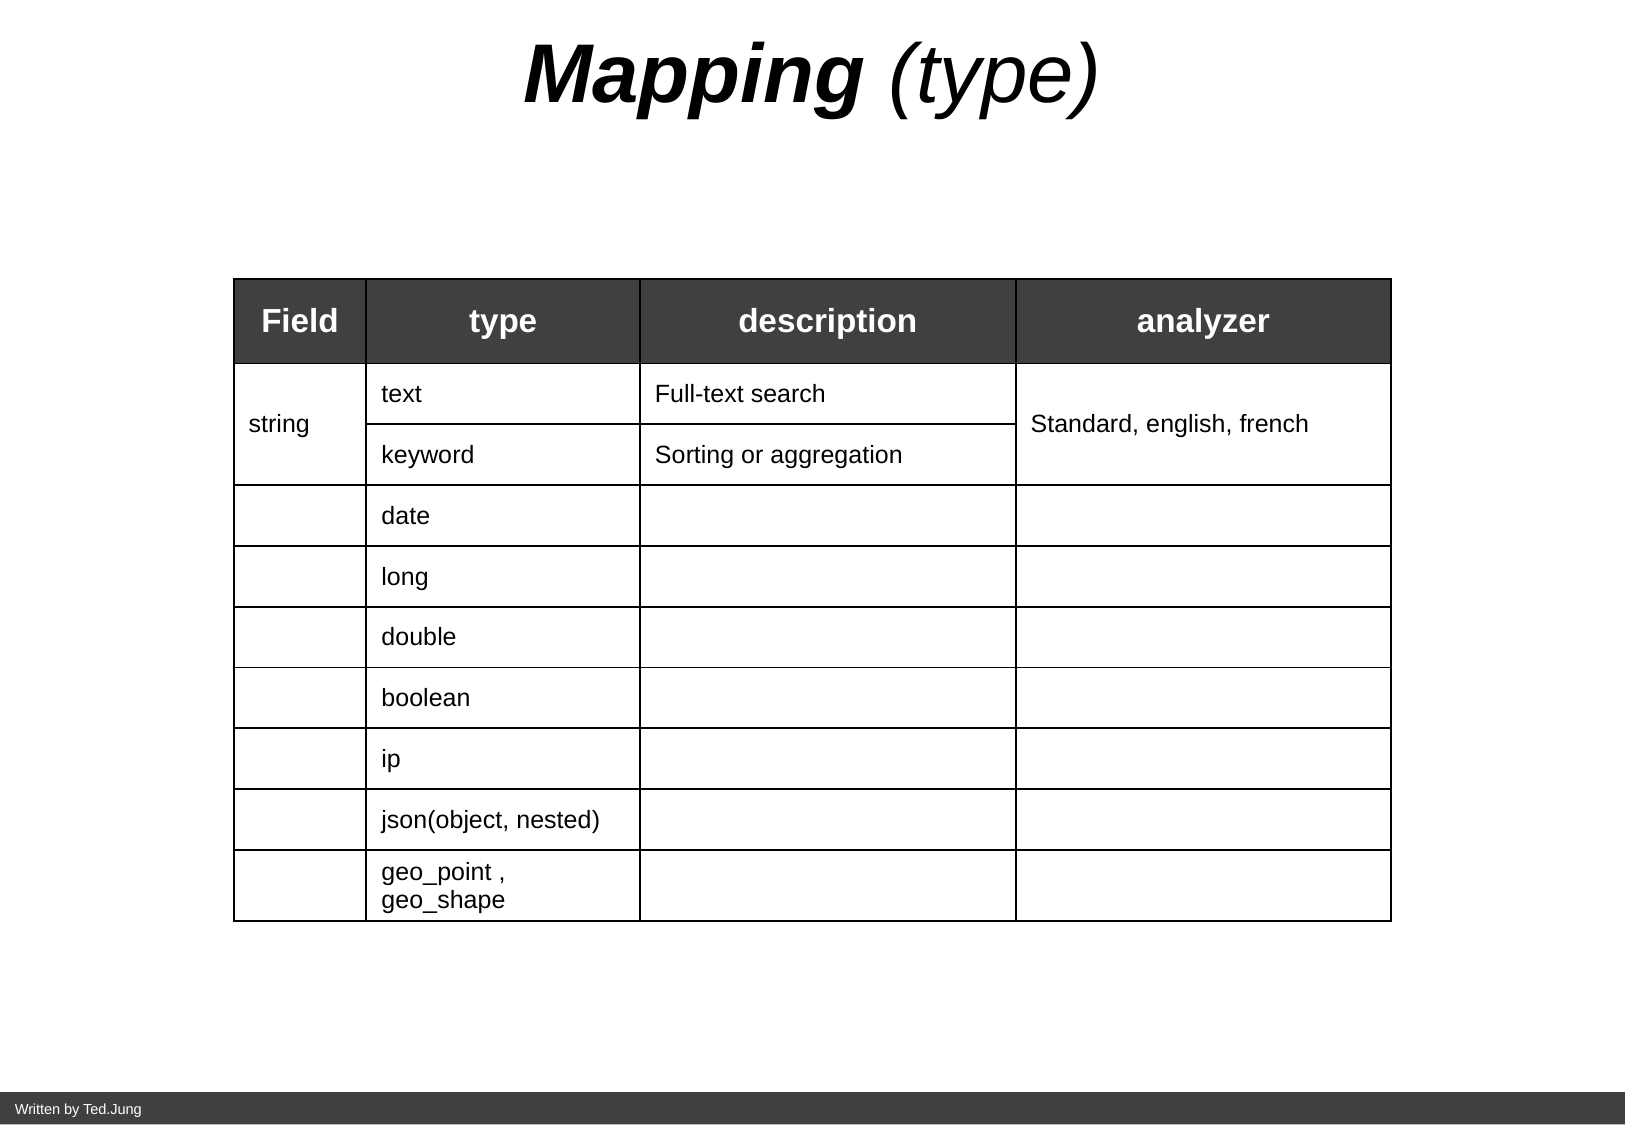

Mapping (type)
| Field | type | description | analyzer |
| --- | --- | --- | --- |
| string | text | Full-text search | Standard, english, french |
|  | keyword | Sorting or aggregation |  |
|  | date |  |  |
|  | long |  |  |
|  | double |  |  |
|  | boolean |  |  |
|  | ip |  |  |
|  | json(object, nested) |  |  |
|  | geo\_point , geo\_shape |  |  |